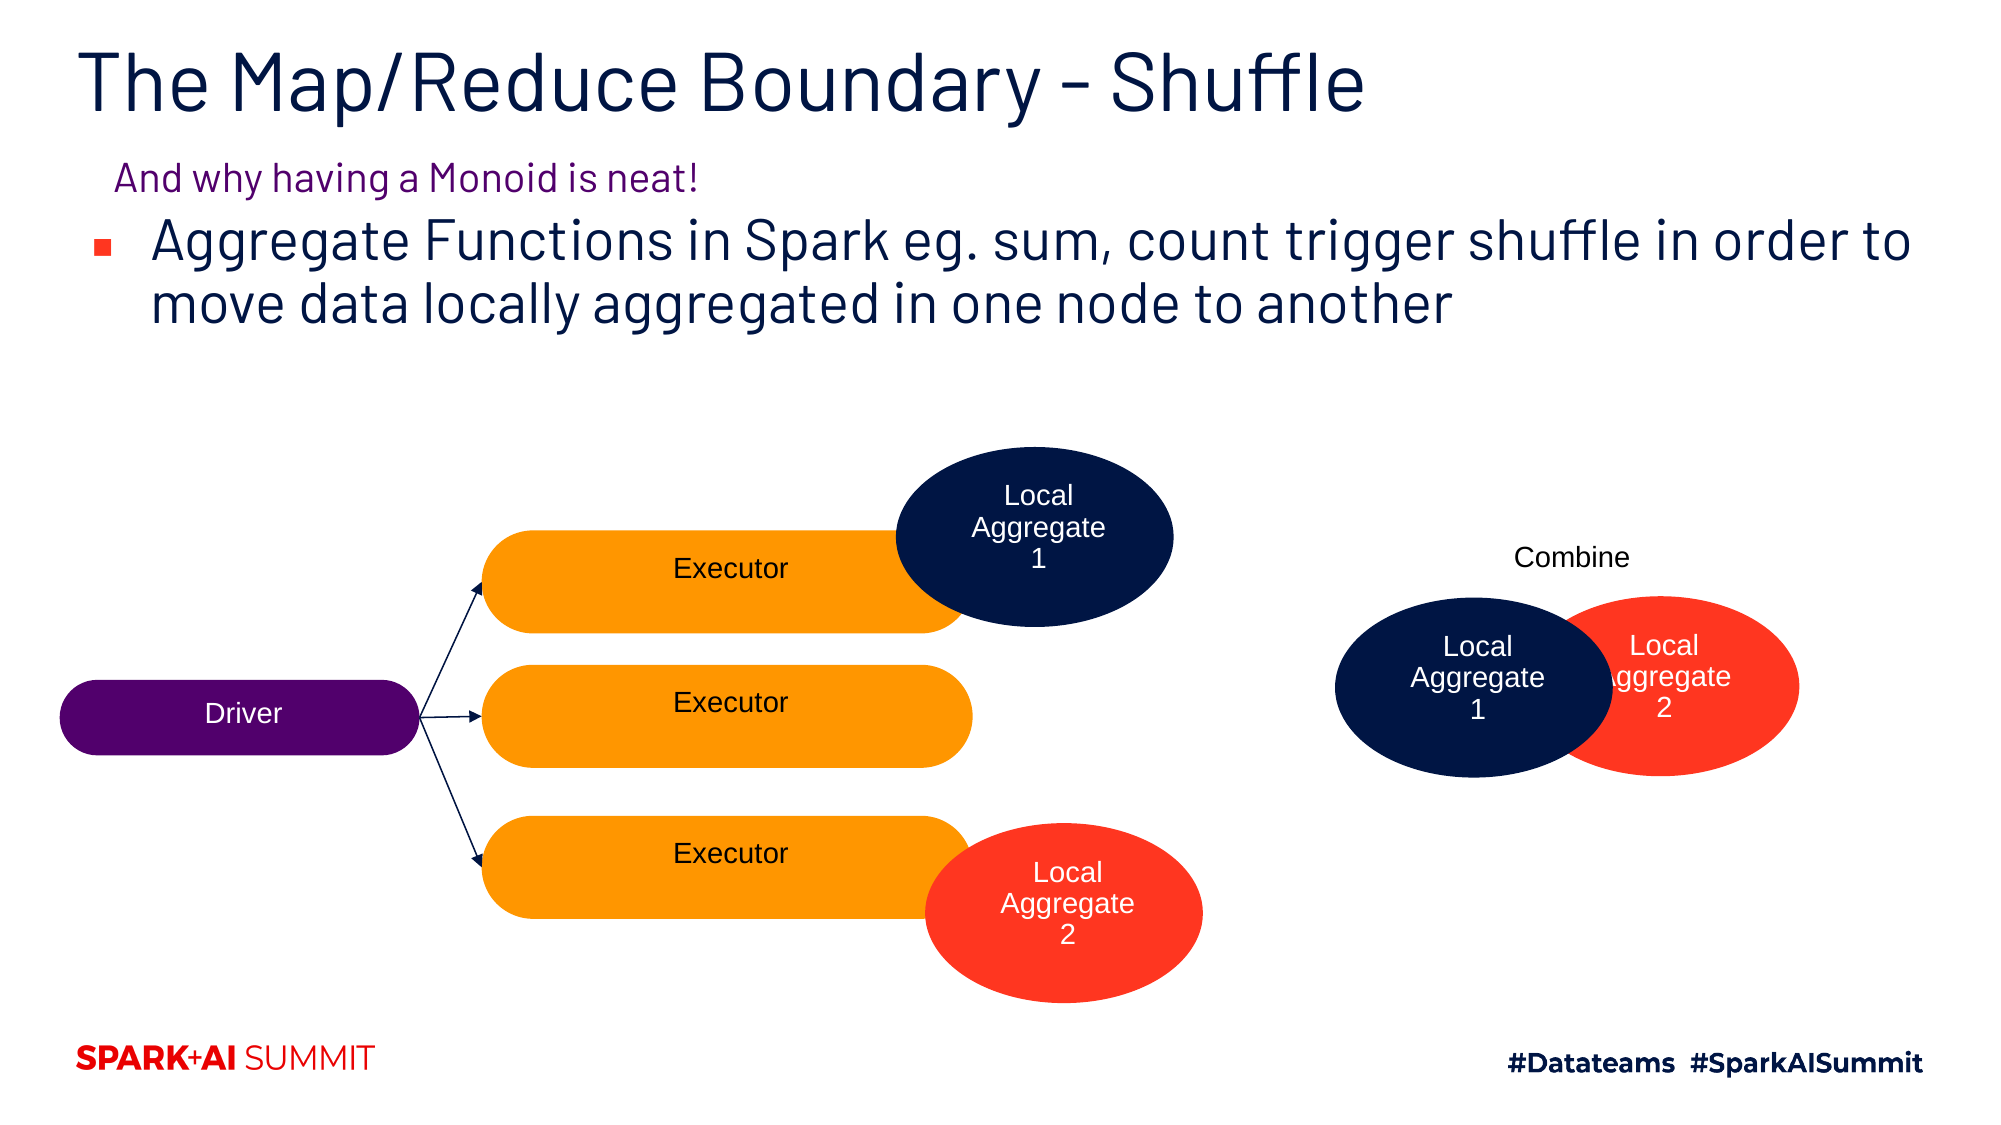

# The Map/Reduce Boundary - Shuffle
And why having a Monoid is neat!
Aggregate Functions in Spark eg. sum, count trigger shuffle in order to move data locally aggregated in one node to another
Local Aggregate 1
Executor
Combine
Local Aggregate 2
Local Aggregate 1
Executor
Driver
Executor
Local Aggregate 2